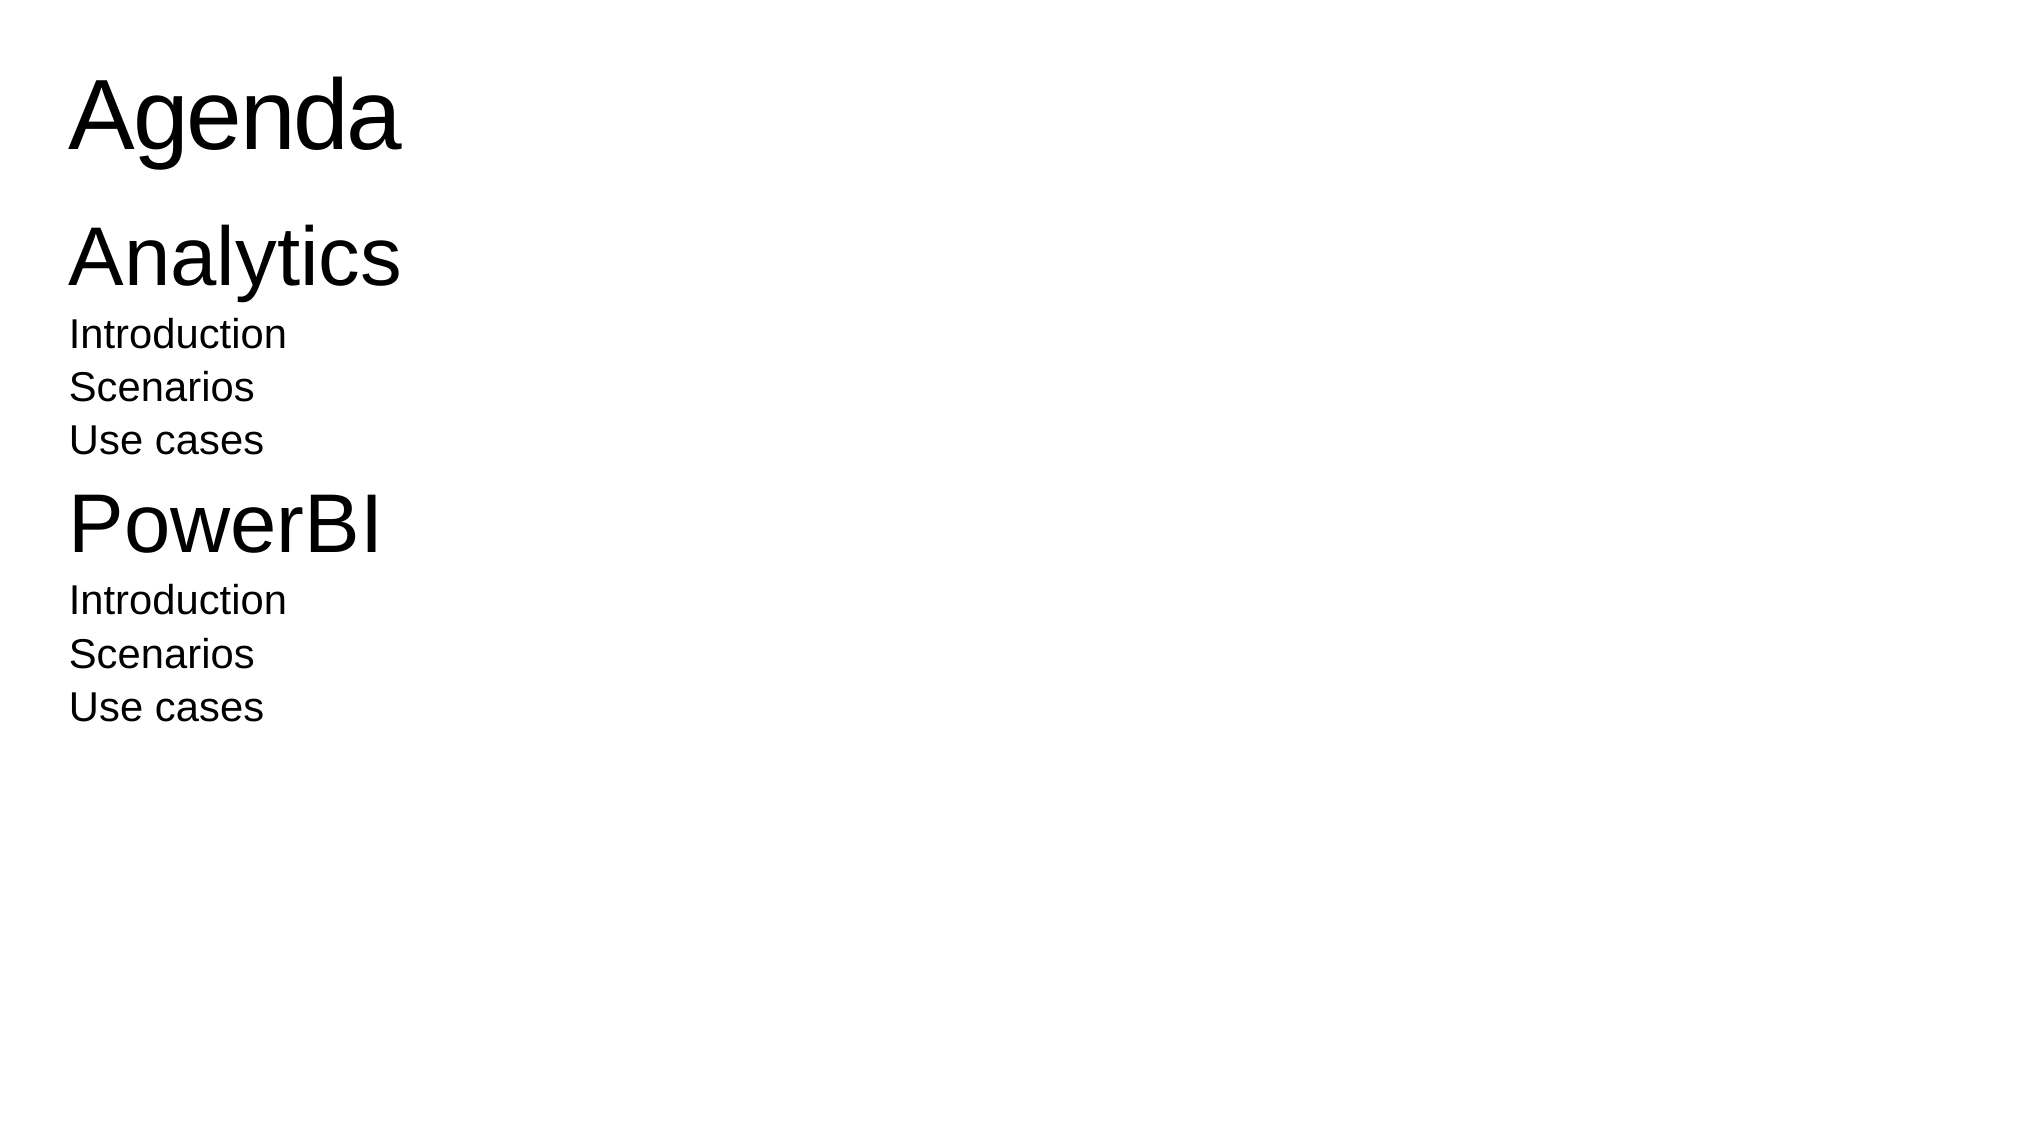

# Agenda
Analytics
Introduction
Scenarios
Use cases
PowerBI
Introduction
Scenarios
Use cases